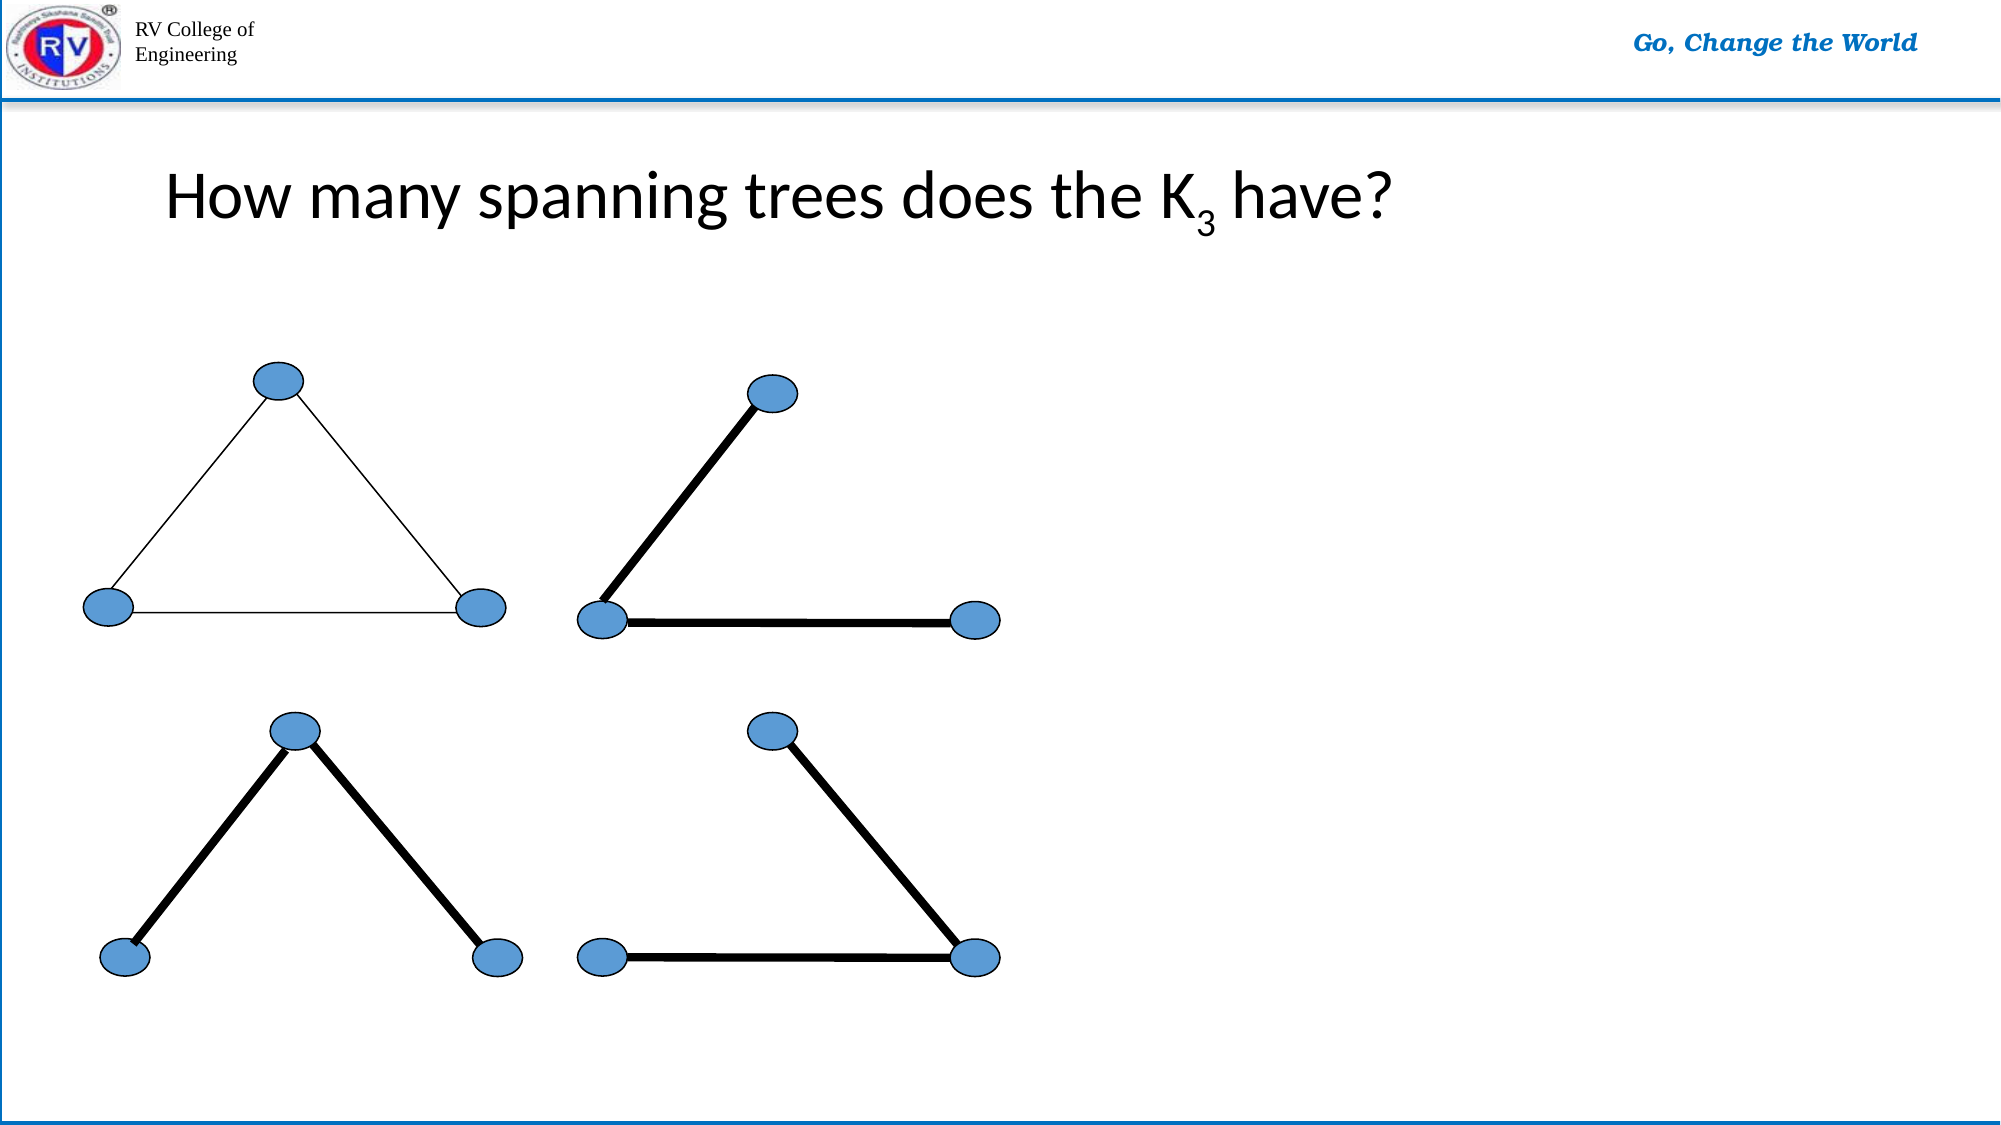

# How many spanning trees does the K3 have?